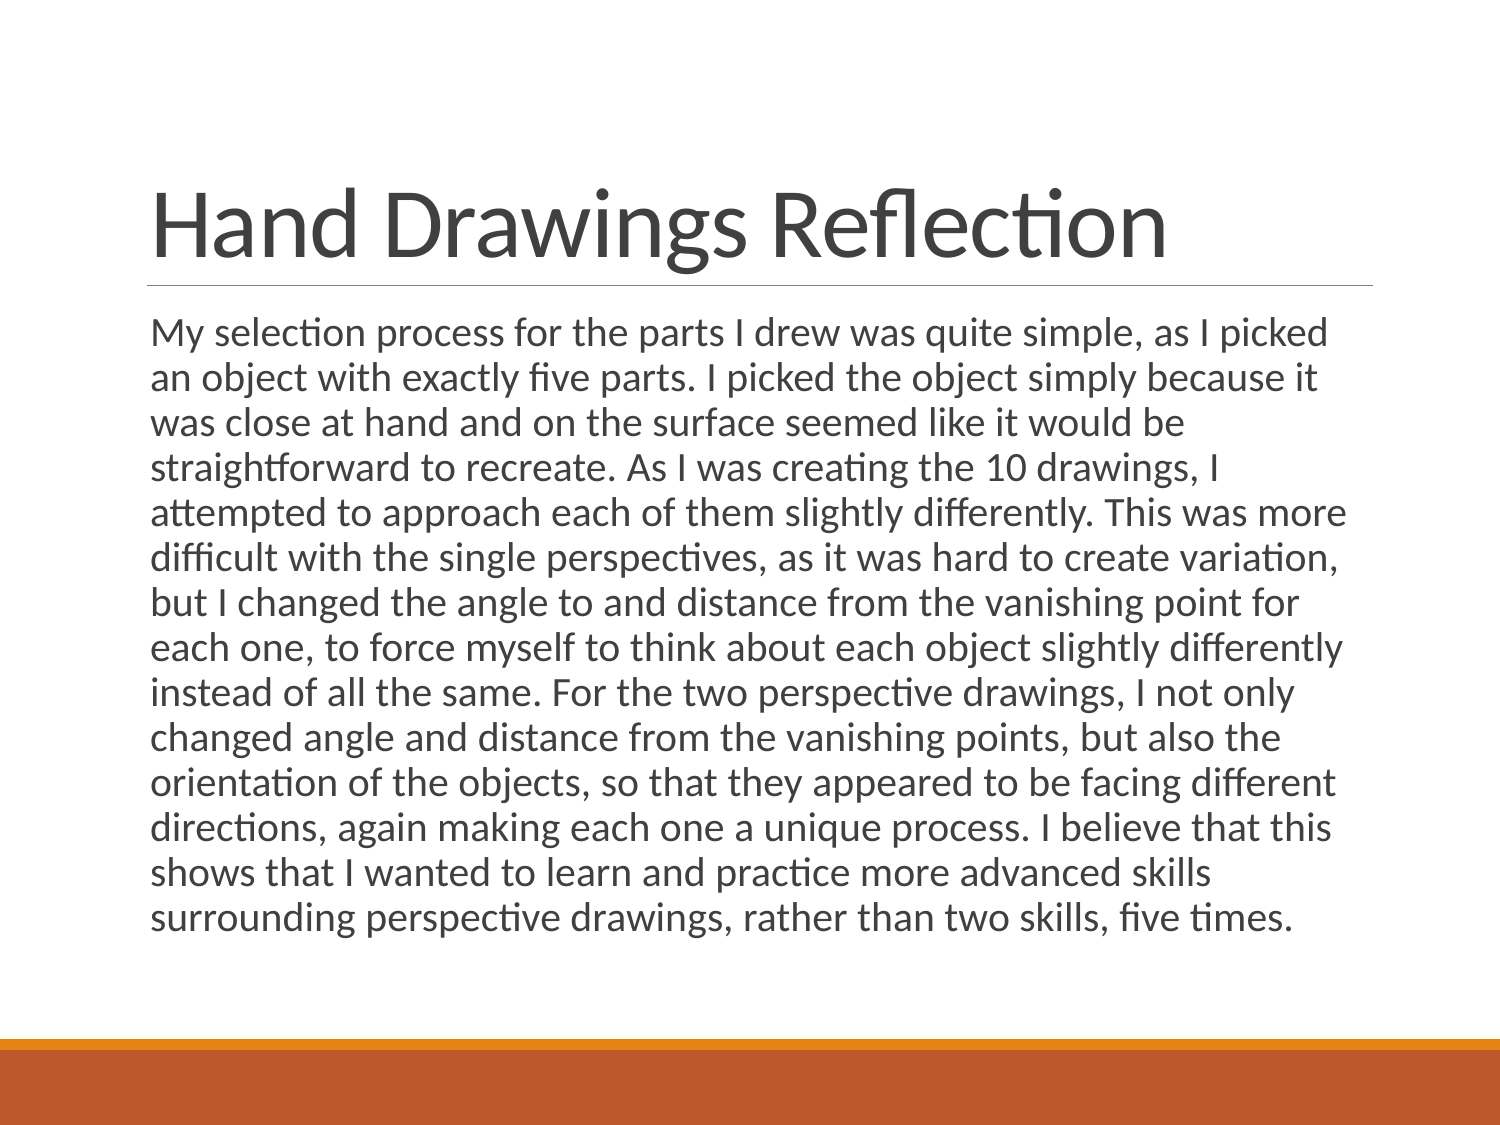

# Hand Drawings Reflection
My selection process for the parts I drew was quite simple, as I picked an object with exactly five parts. I picked the object simply because it was close at hand and on the surface seemed like it would be straightforward to recreate. As I was creating the 10 drawings, I attempted to approach each of them slightly differently. This was more difficult with the single perspectives, as it was hard to create variation, but I changed the angle to and distance from the vanishing point for each one, to force myself to think about each object slightly differently instead of all the same. For the two perspective drawings, I not only changed angle and distance from the vanishing points, but also the orientation of the objects, so that they appeared to be facing different directions, again making each one a unique process. I believe that this shows that I wanted to learn and practice more advanced skills surrounding perspective drawings, rather than two skills, five times.